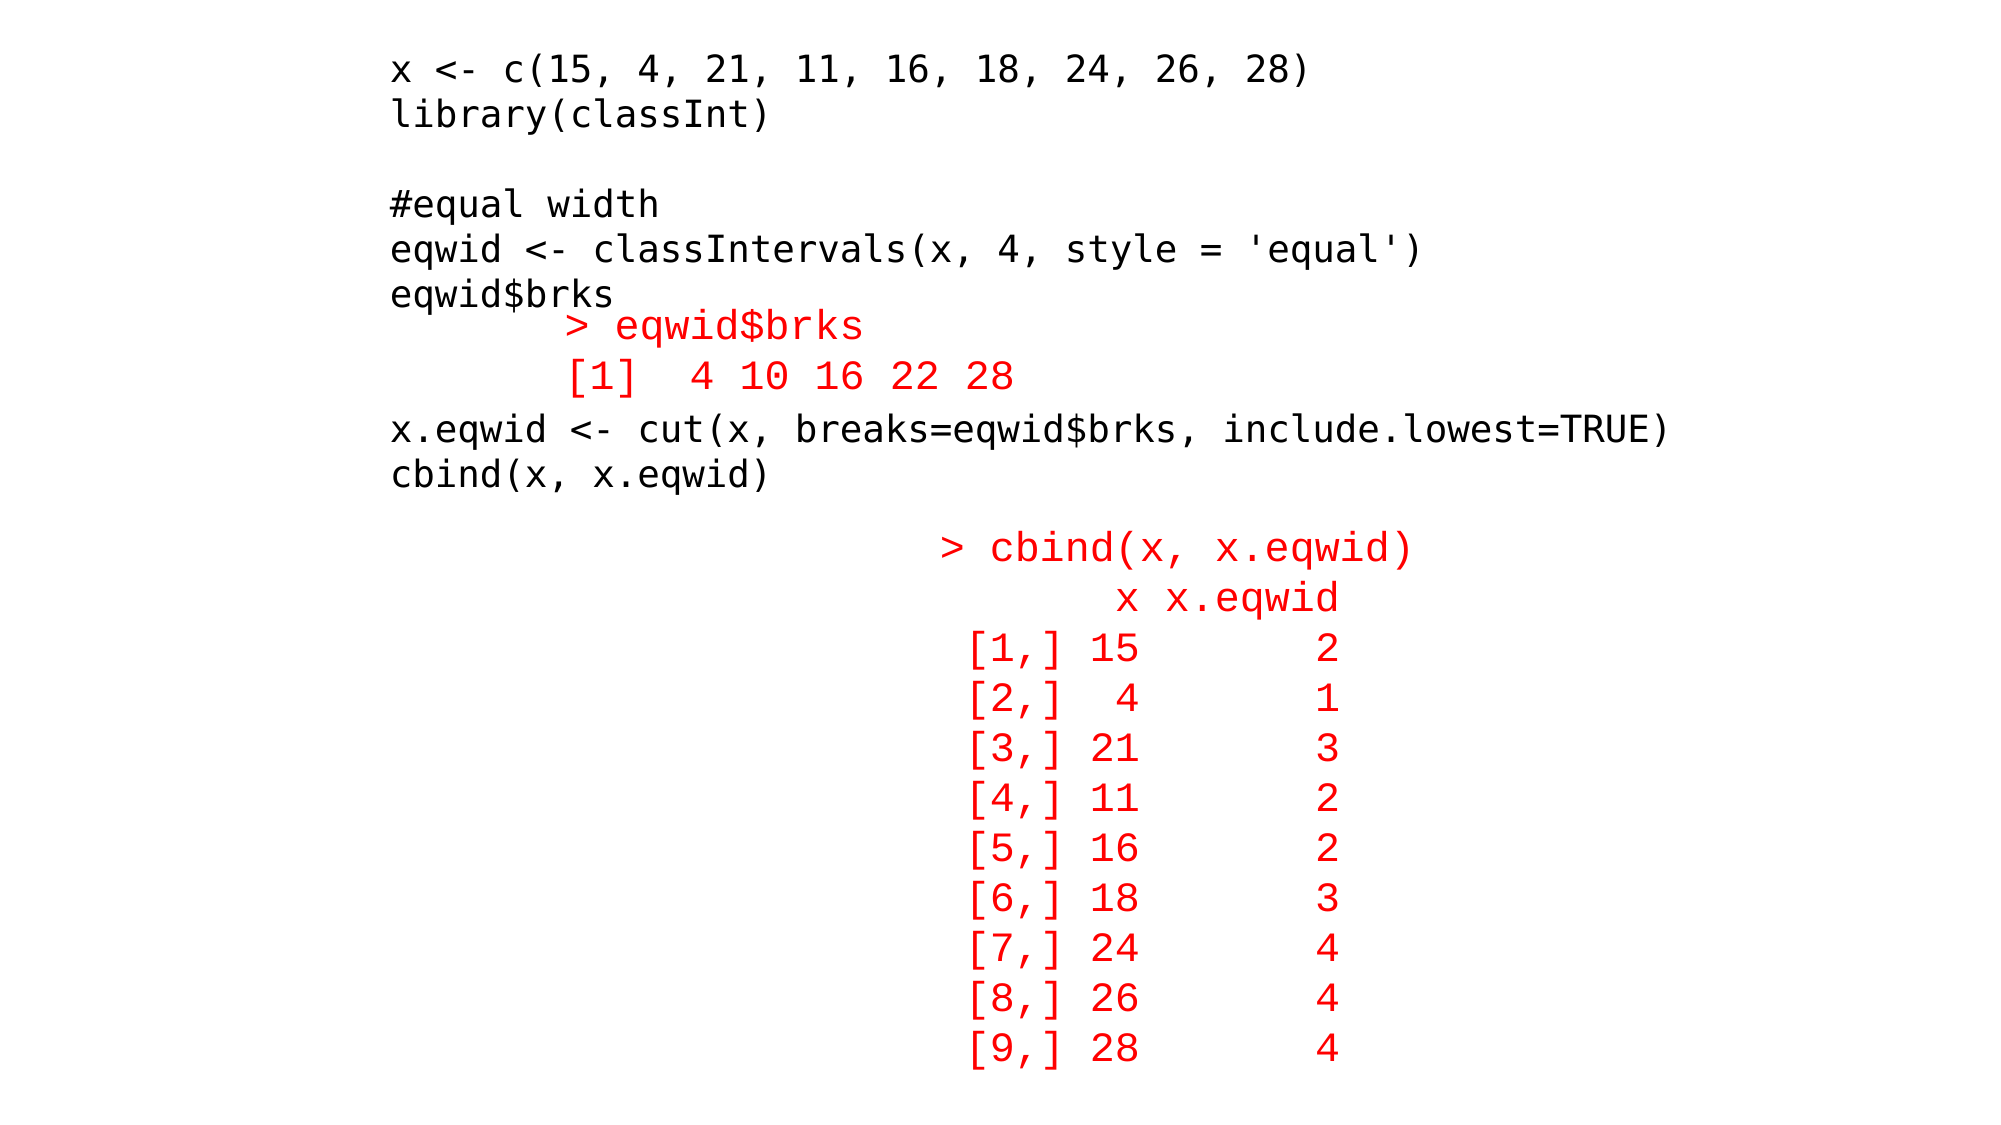

x <- c(15, 4, 21, 11, 16, 18, 24, 26, 28)
library(classInt)

#equal width
eqwid <- classIntervals(x, 4, style = 'equal')
eqwid$brks

x.eqwid <- cut(x, breaks=eqwid$brks, include.lowest=TRUE)
cbind(x, x.eqwid)

> eqwid$brks
[1]  4 10 16 22 28
> cbind(x, x.eqwid)
       x x.eqwid
 [1,] 15       2
 [2,]  4       1
 [3,] 21       3
 [4,] 11       2
 [5,] 16       2
 [6,] 18       3
 [7,] 24       4
 [8,] 26       4
 [9,] 28       4